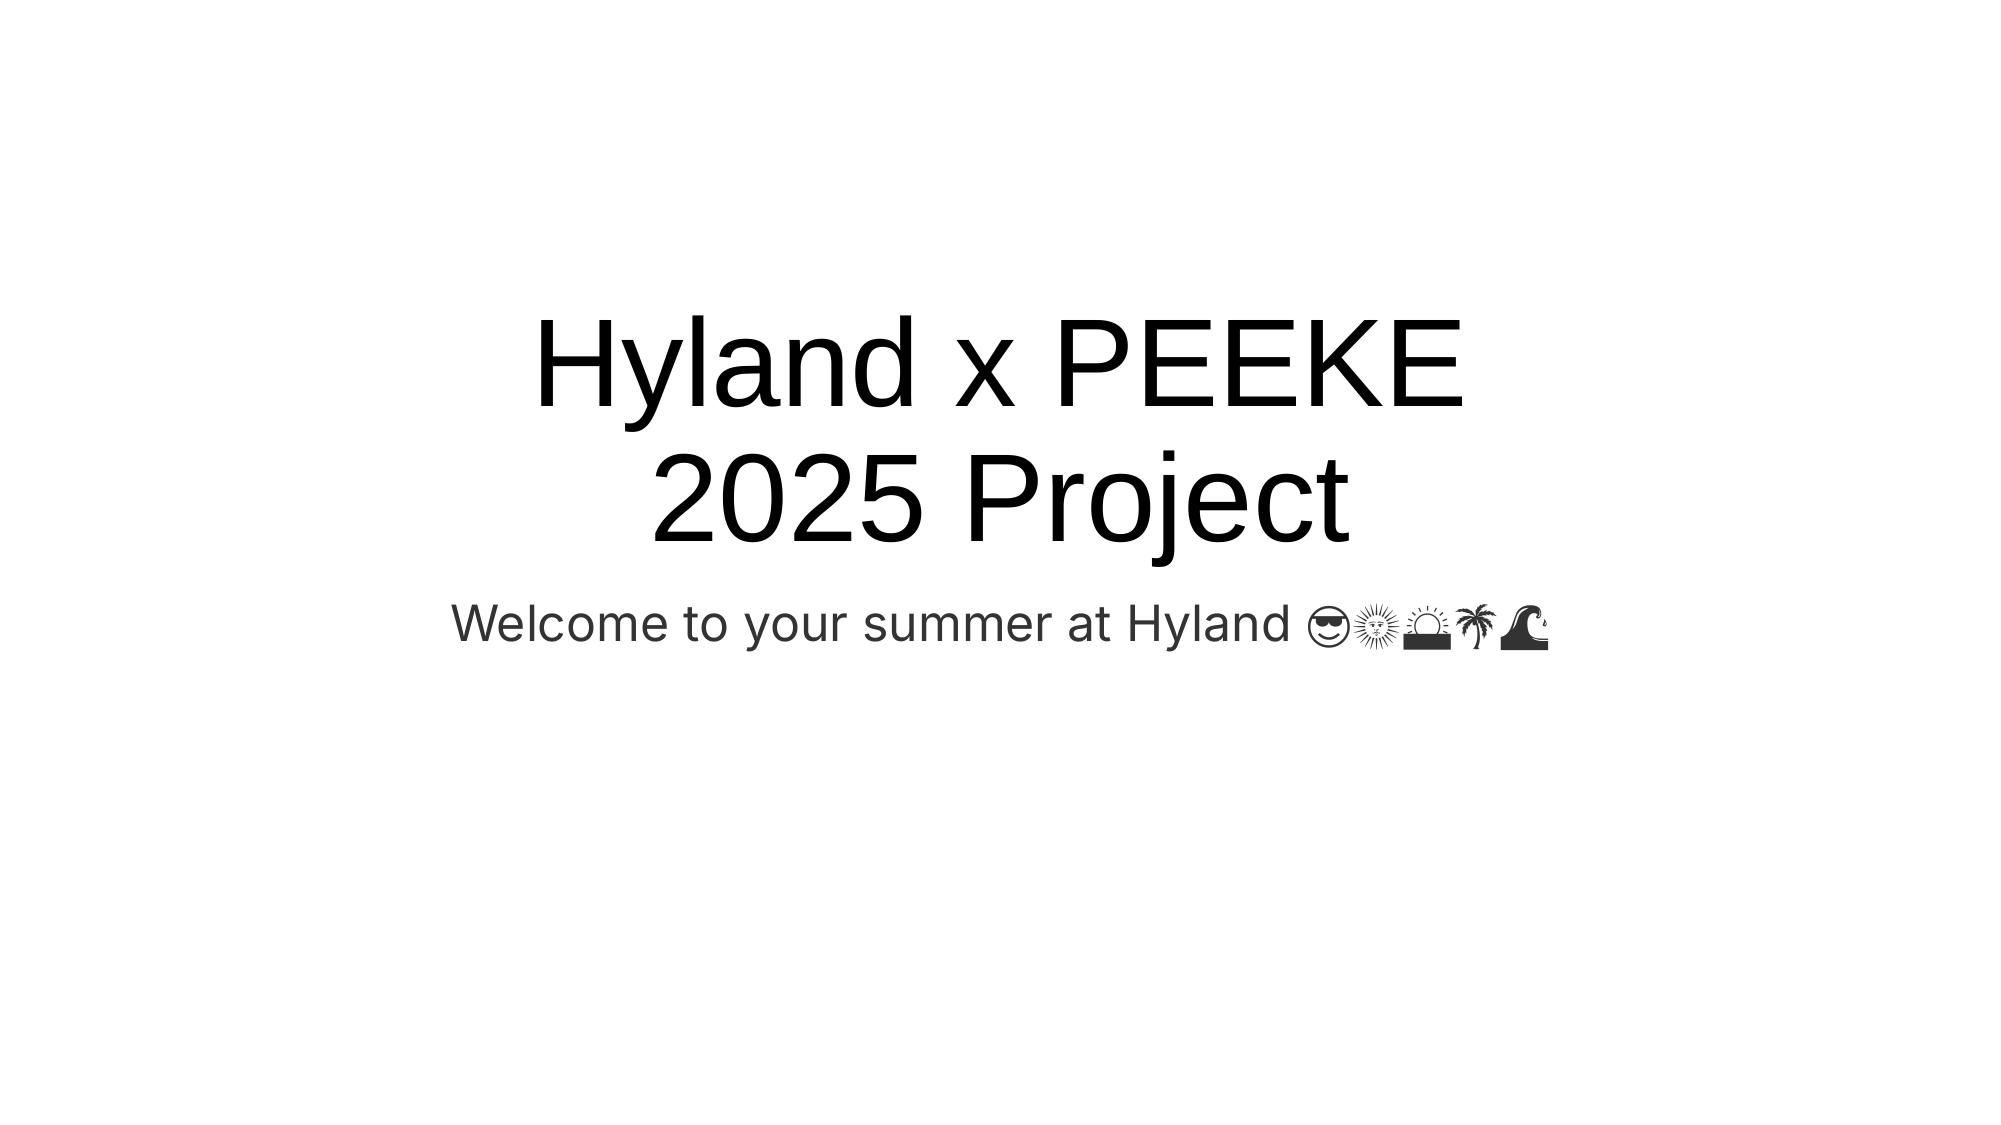

# Hyland x PEEKE 2025 Project
Welcome to your summer at Hyland 😎🌞🌅🌴🌊